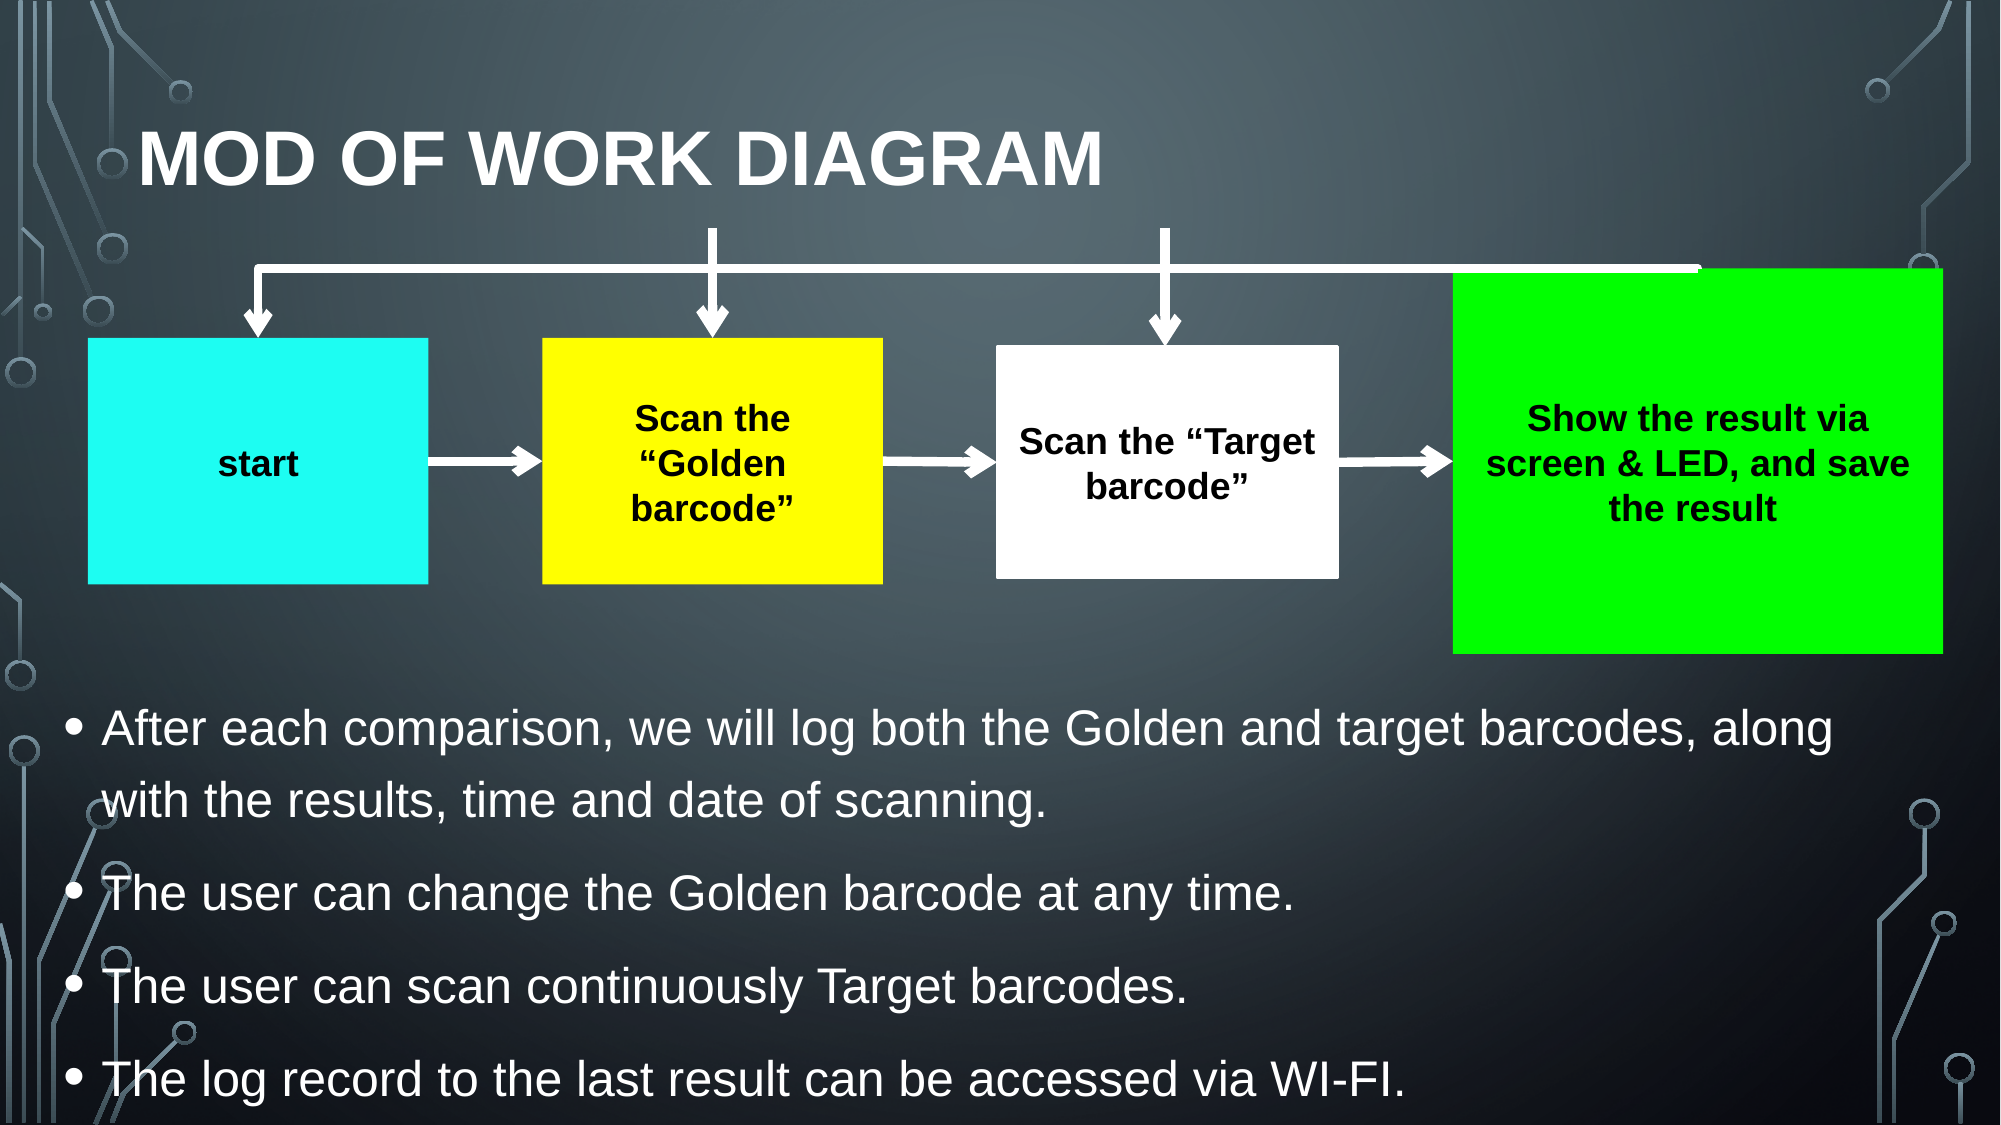

# Mod of work Diagram
Show the result via screen & LED, and save the result
start
Scan the “Golden barcode”
Scan the “Target barcode”
After each comparison, we will log both the Golden and target barcodes, along with the results, time and date of scanning.
The user can change the Golden barcode at any time.
The user can scan continuously Target barcodes.
The log record to the last result can be accessed via WI-FI.